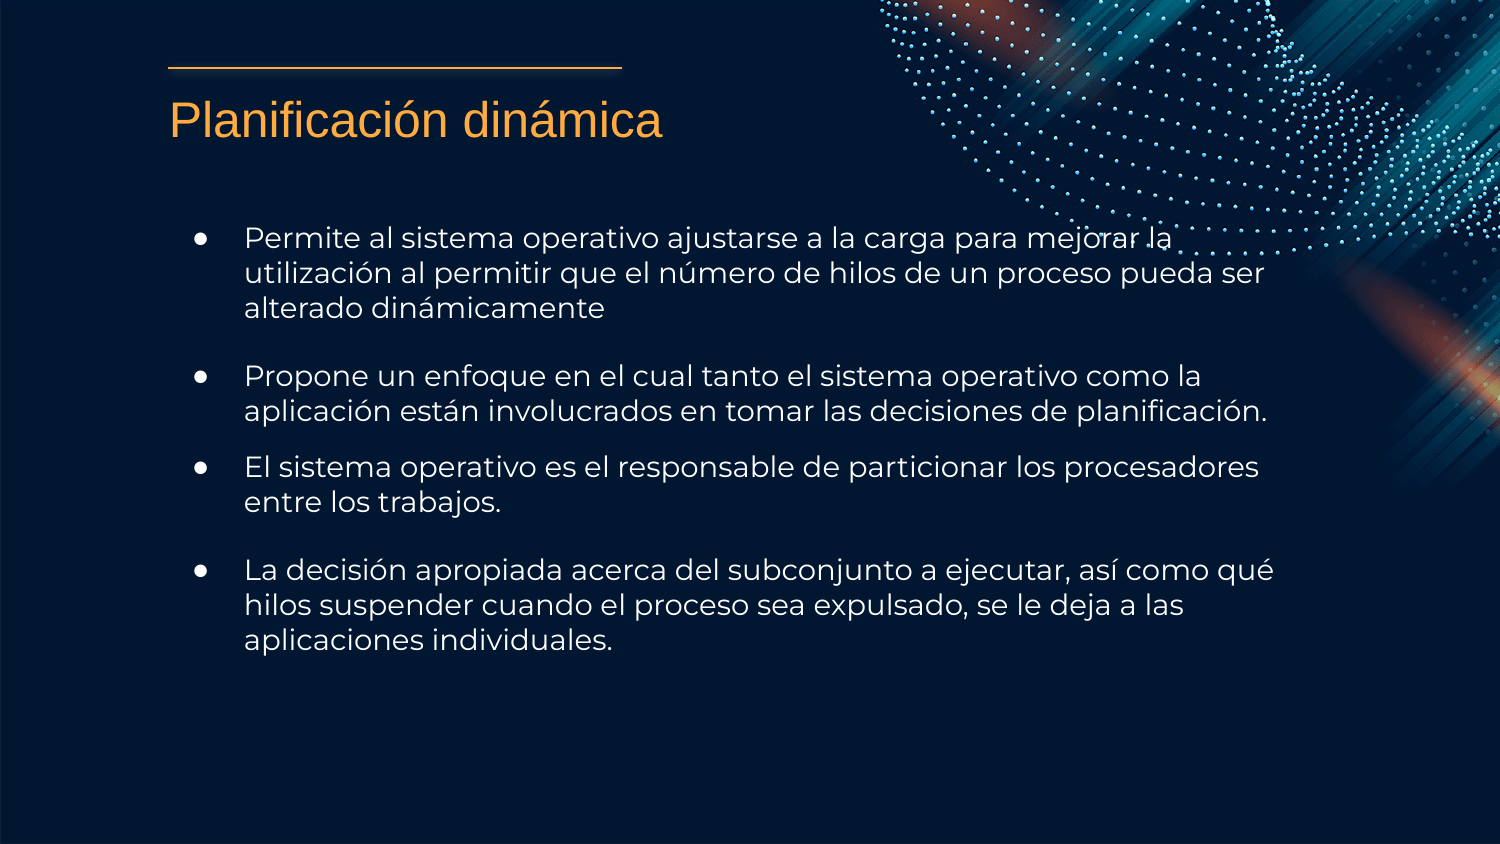

# Planificación dinámica
Permite al sistema operativo ajustarse a la carga para mejorar la utilización al permitir que el número de hilos de un proceso pueda ser alterado dinámicamente
Propone un enfoque en el cual tanto el sistema operativo como la aplicación están involucrados en tomar las decisiones de planificación.
El sistema operativo es el responsable de particionar los procesadores entre los trabajos.
La decisión apropiada acerca del subconjunto a ejecutar, así como qué hilos suspender cuando el proceso sea expulsado, se le deja a las aplicaciones individuales.